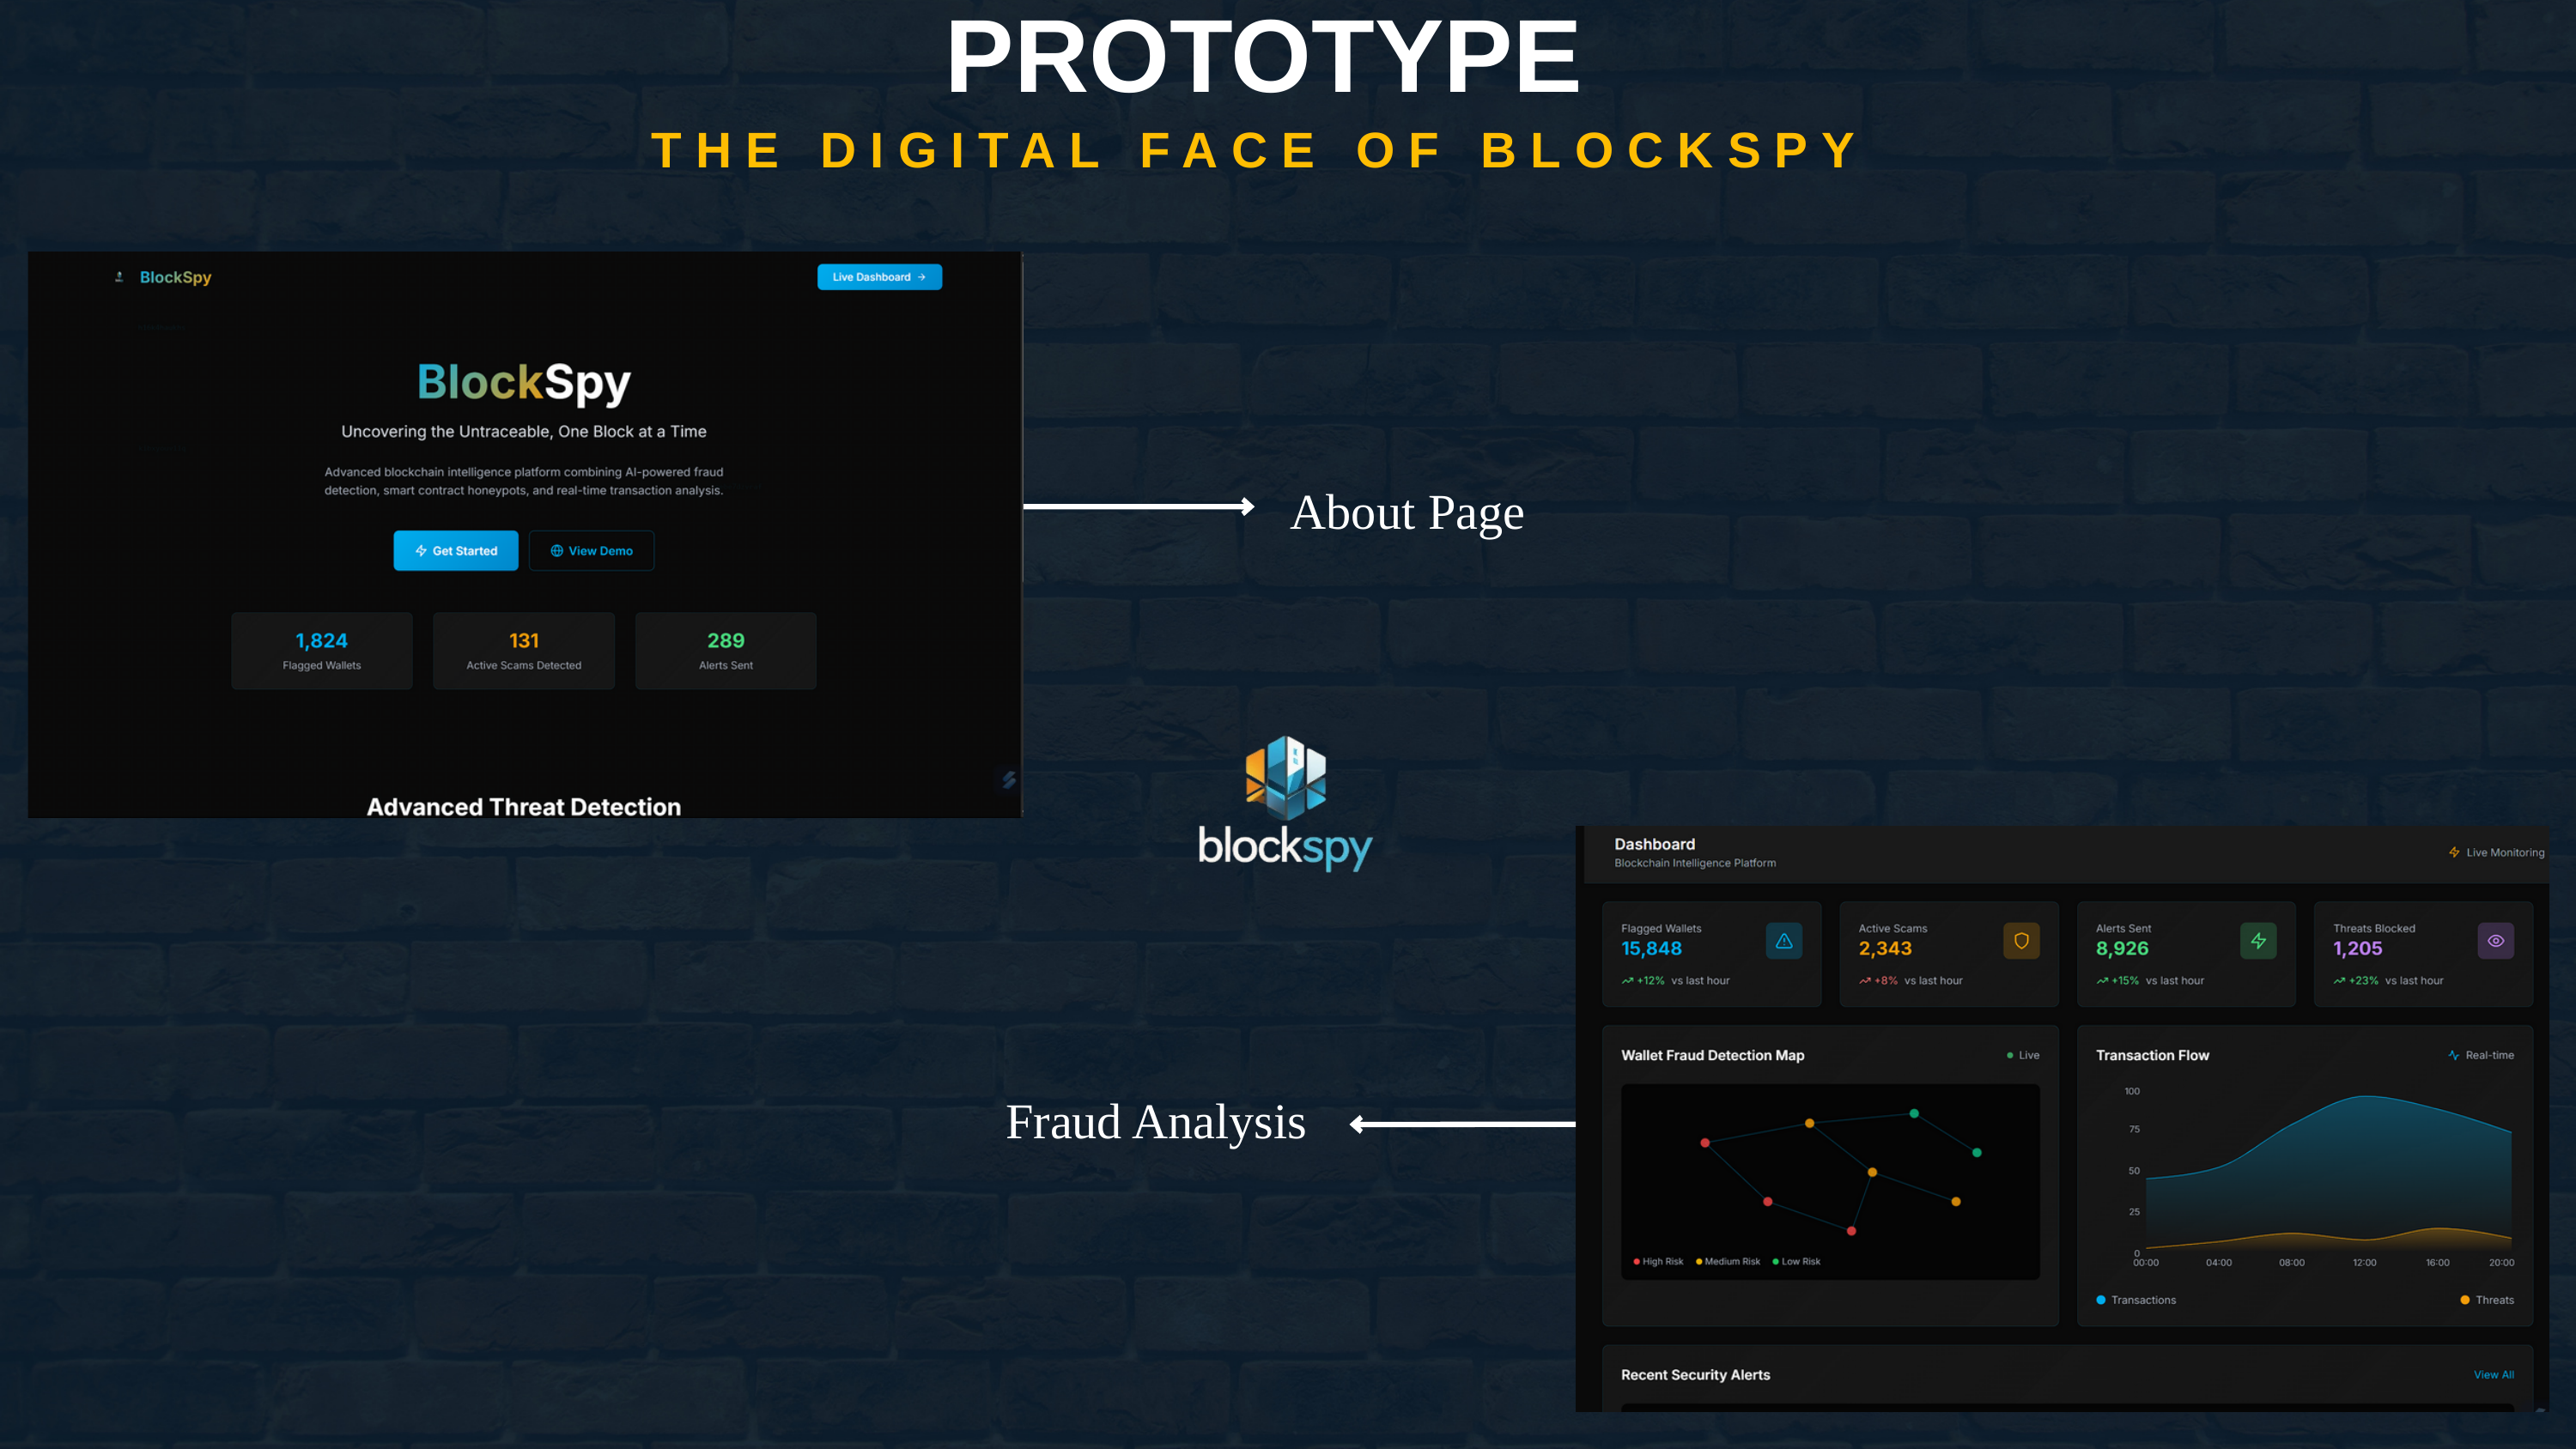

PROTOTYPE
THE DIGITAL FACE OF BLOCKSPY

About Page

Fraud Analysis